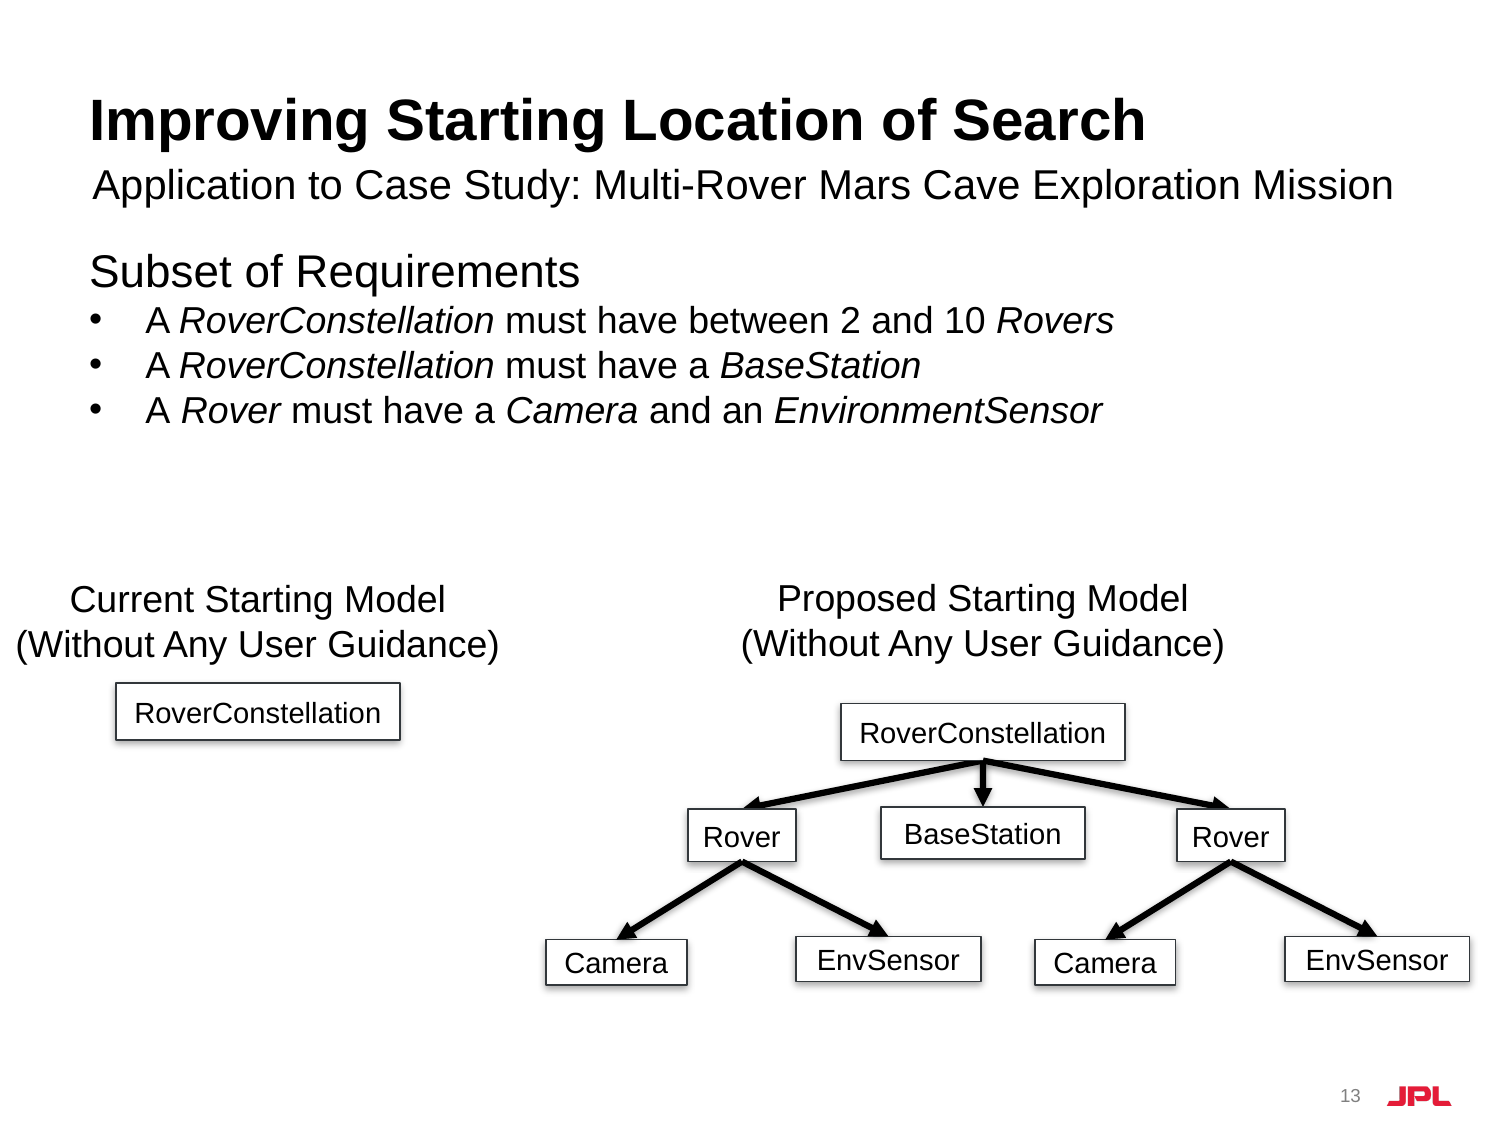

# Improving Starting Location of Search
Application to Case Study: Multi-Rover Mars Cave Exploration Mission
Subset of Requirements
A RoverConstellation must have between 2 and 10 Rovers
A RoverConstellation must have a BaseStation
A Rover must have a Camera and an EnvironmentSensor

Proposed Starting Model
(Without Any User Guidance)
Current Starting Model
(Without Any User Guidance)
RoverConstellation
RoverConstellation
BaseStation
Rover
Rover
EnvSensor
EnvSensor
Camera
Camera

13